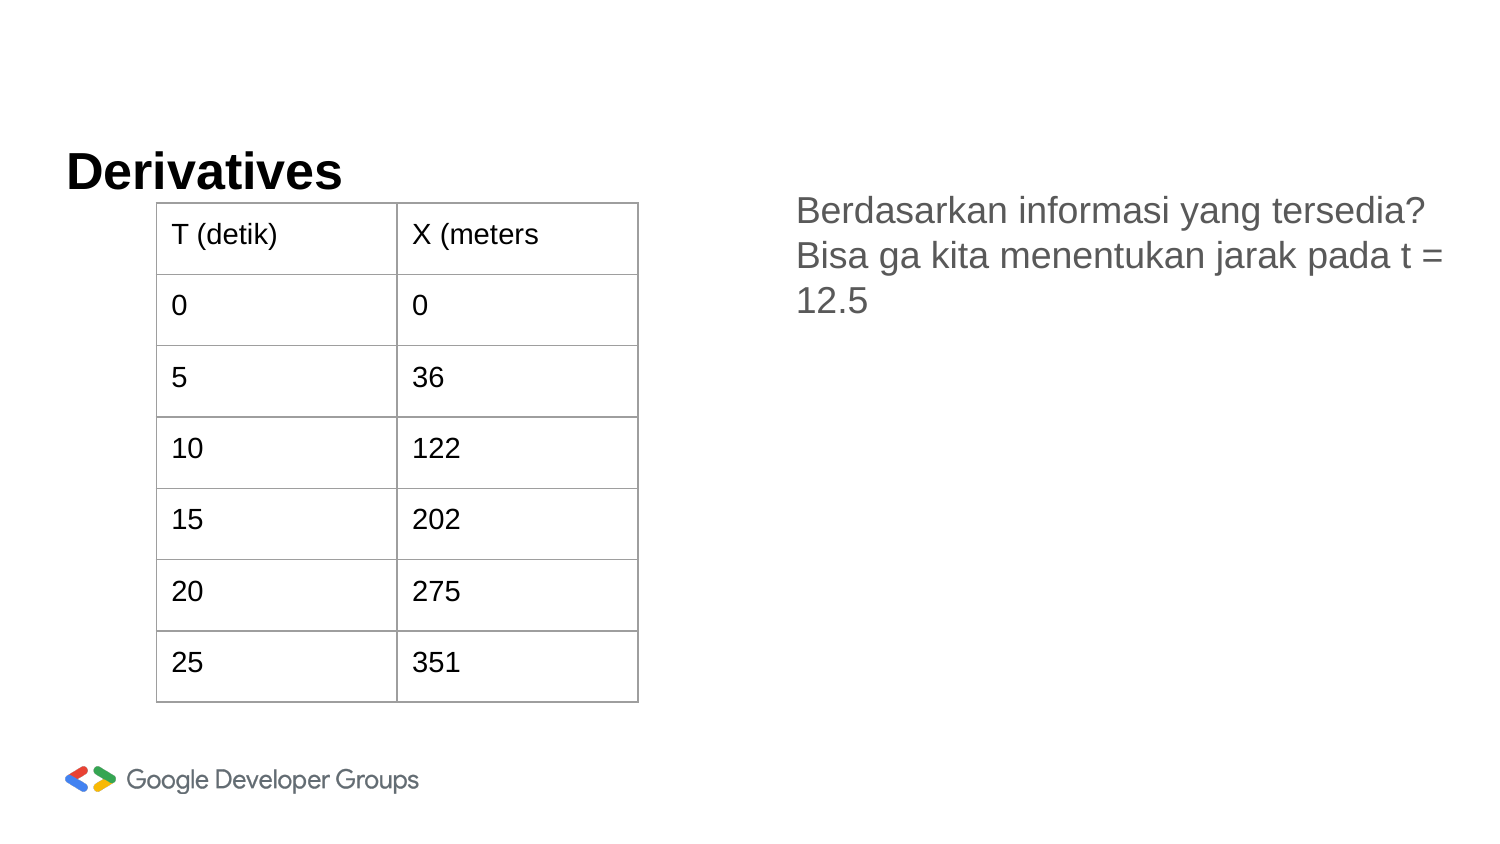

# Derivatives
Berdasarkan informasi yang tersedia? Bisa ga kita menentukan jarak pada t = 12.5
| T (detik) | X (meters |
| --- | --- |
| 0 | 0 |
| 5 | 36 |
| 10 | 122 |
| 15 | 202 |
| 20 | 275 |
| 25 | 351 |